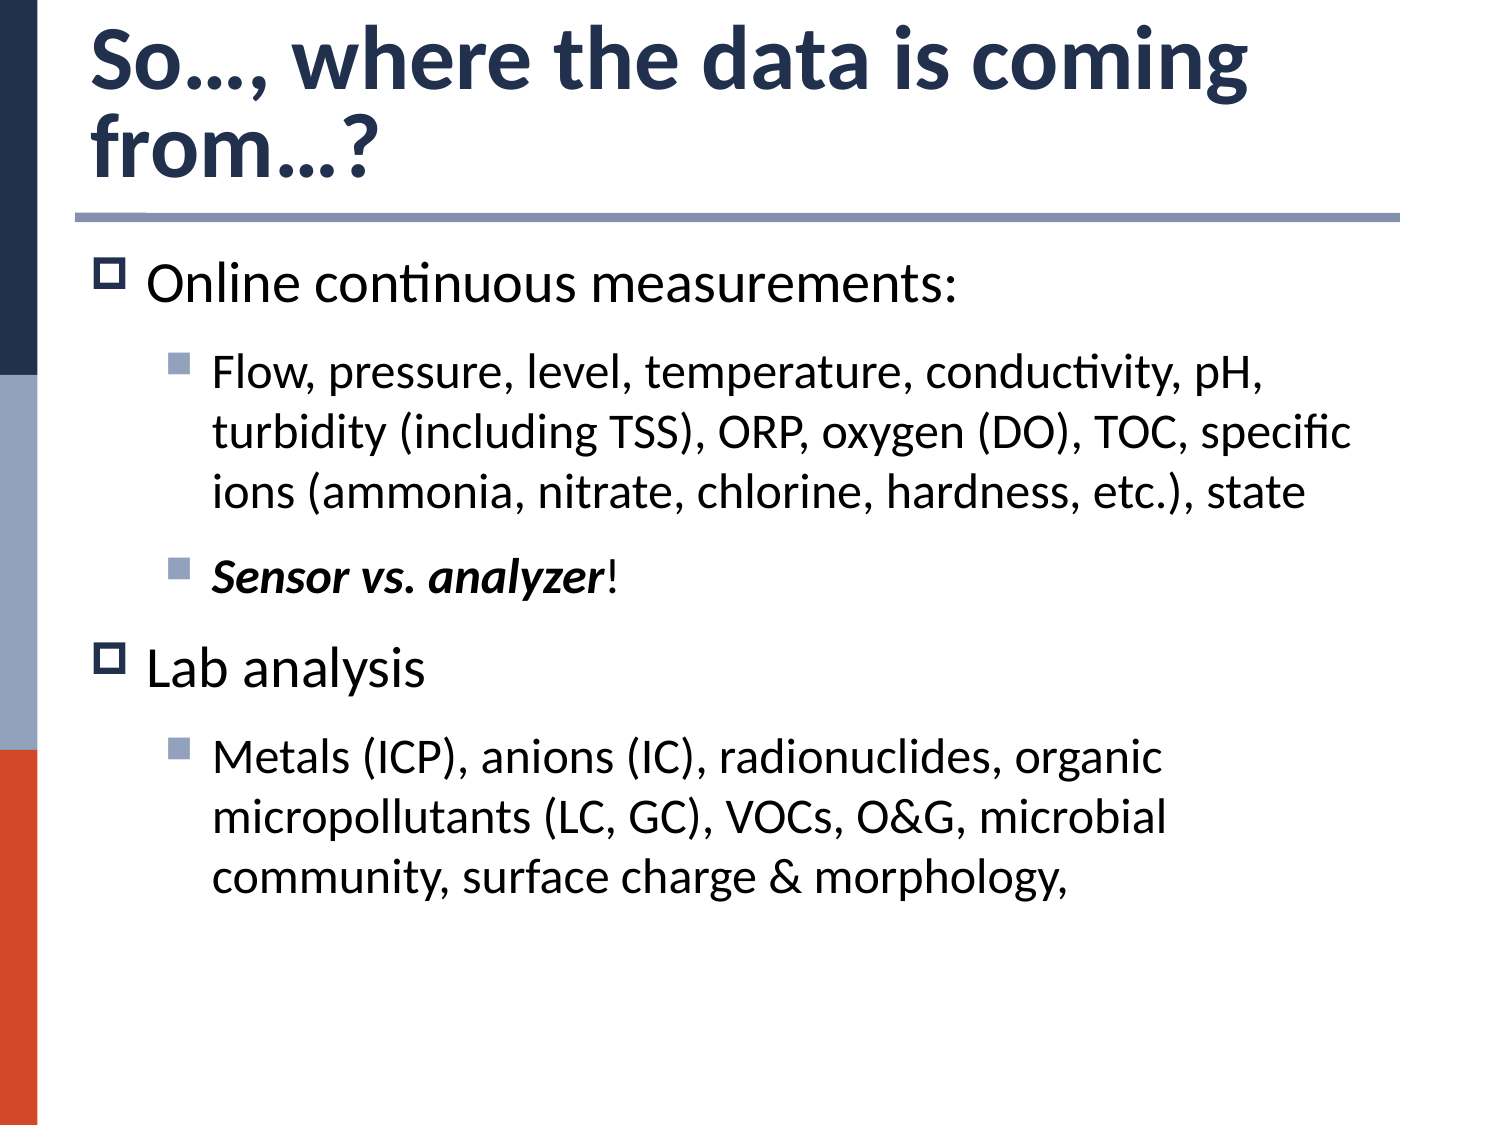

# So…, where the data is coming from…?
Online continuous measurements:
Flow, pressure, level, temperature, conductivity, pH, turbidity (including TSS), ORP, oxygen (DO), TOC, specific ions (ammonia, nitrate, chlorine, hardness, etc.), state
Sensor vs. analyzer!
Lab analysis
Metals (ICP), anions (IC), radionuclides, organic micropollutants (LC, GC), VOCs, O&G, microbial community, surface charge & morphology,